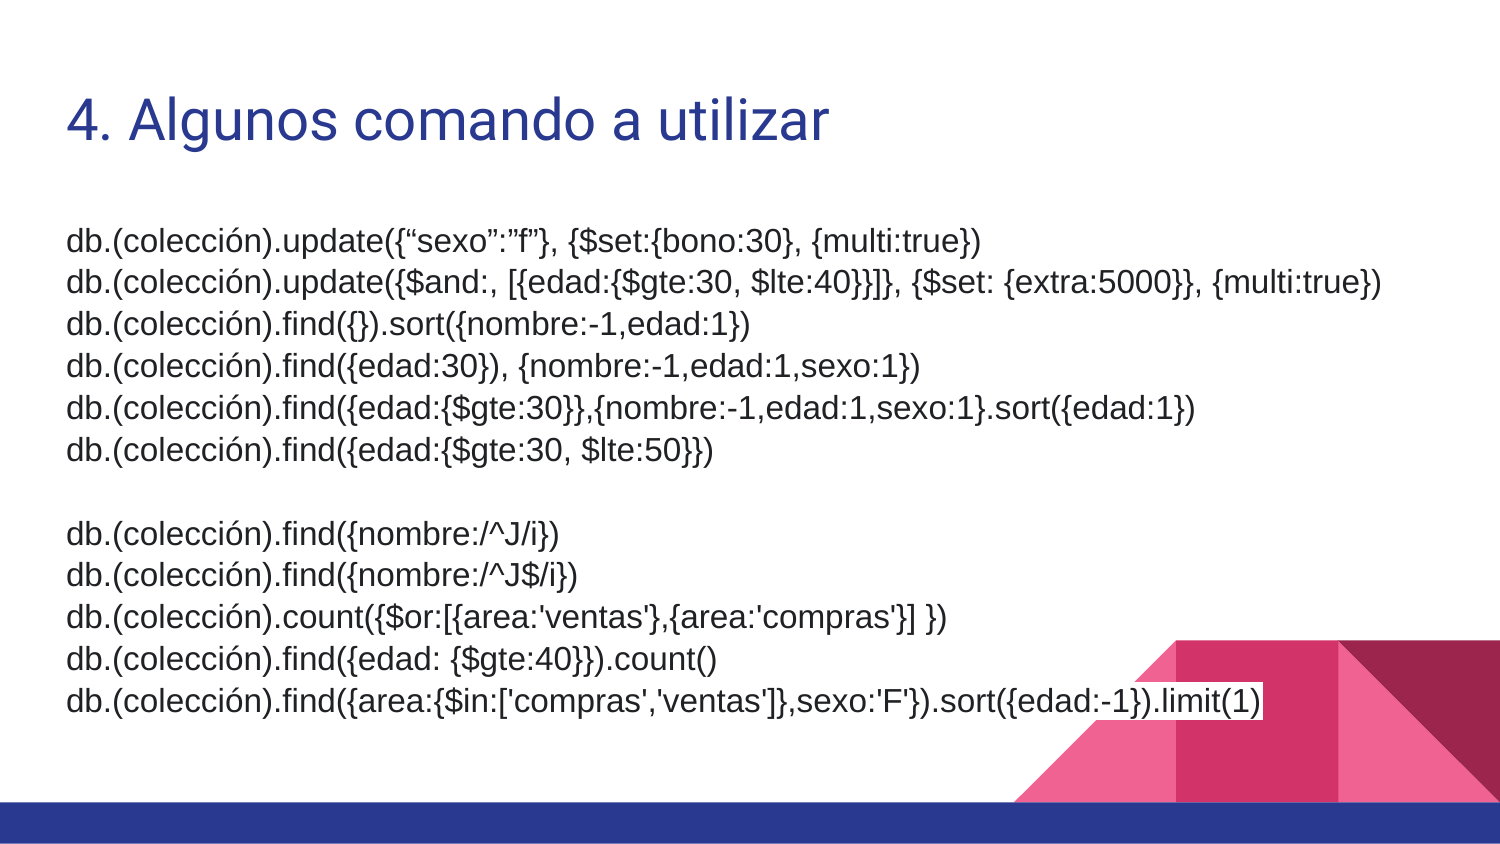

# 4. Algunos comando a utilizar
db.(colección).update({“sexo”:”f”}, {$set:{bono:30}, {multi:true})
db.(colección).update({$and:, [{edad:{$gte:30, $lte:40}}]}, {$set: {extra:5000}}, {multi:true})
db.(colección).find({}).sort({nombre:-1,edad:1})
db.(colección).find({edad:30}), {nombre:-1,edad:1,sexo:1})
db.(colección).find({edad:{$gte:30}},{nombre:-1,edad:1,sexo:1}.sort({edad:1})
db.(colección).find({edad:{$gte:30, $lte:50}})

db.(colección).find({nombre:/^J/i})
db.(colección).find({nombre:/^J$/i})
db.(colección).count({$or:[{area:'ventas'},{area:'compras'}] })
db.(colección).find({edad: {$gte:40}}).count()
db.(colección).find({area:{$in:['compras','ventas']},sexo:'F'}).sort({edad:-1}).limit(1)